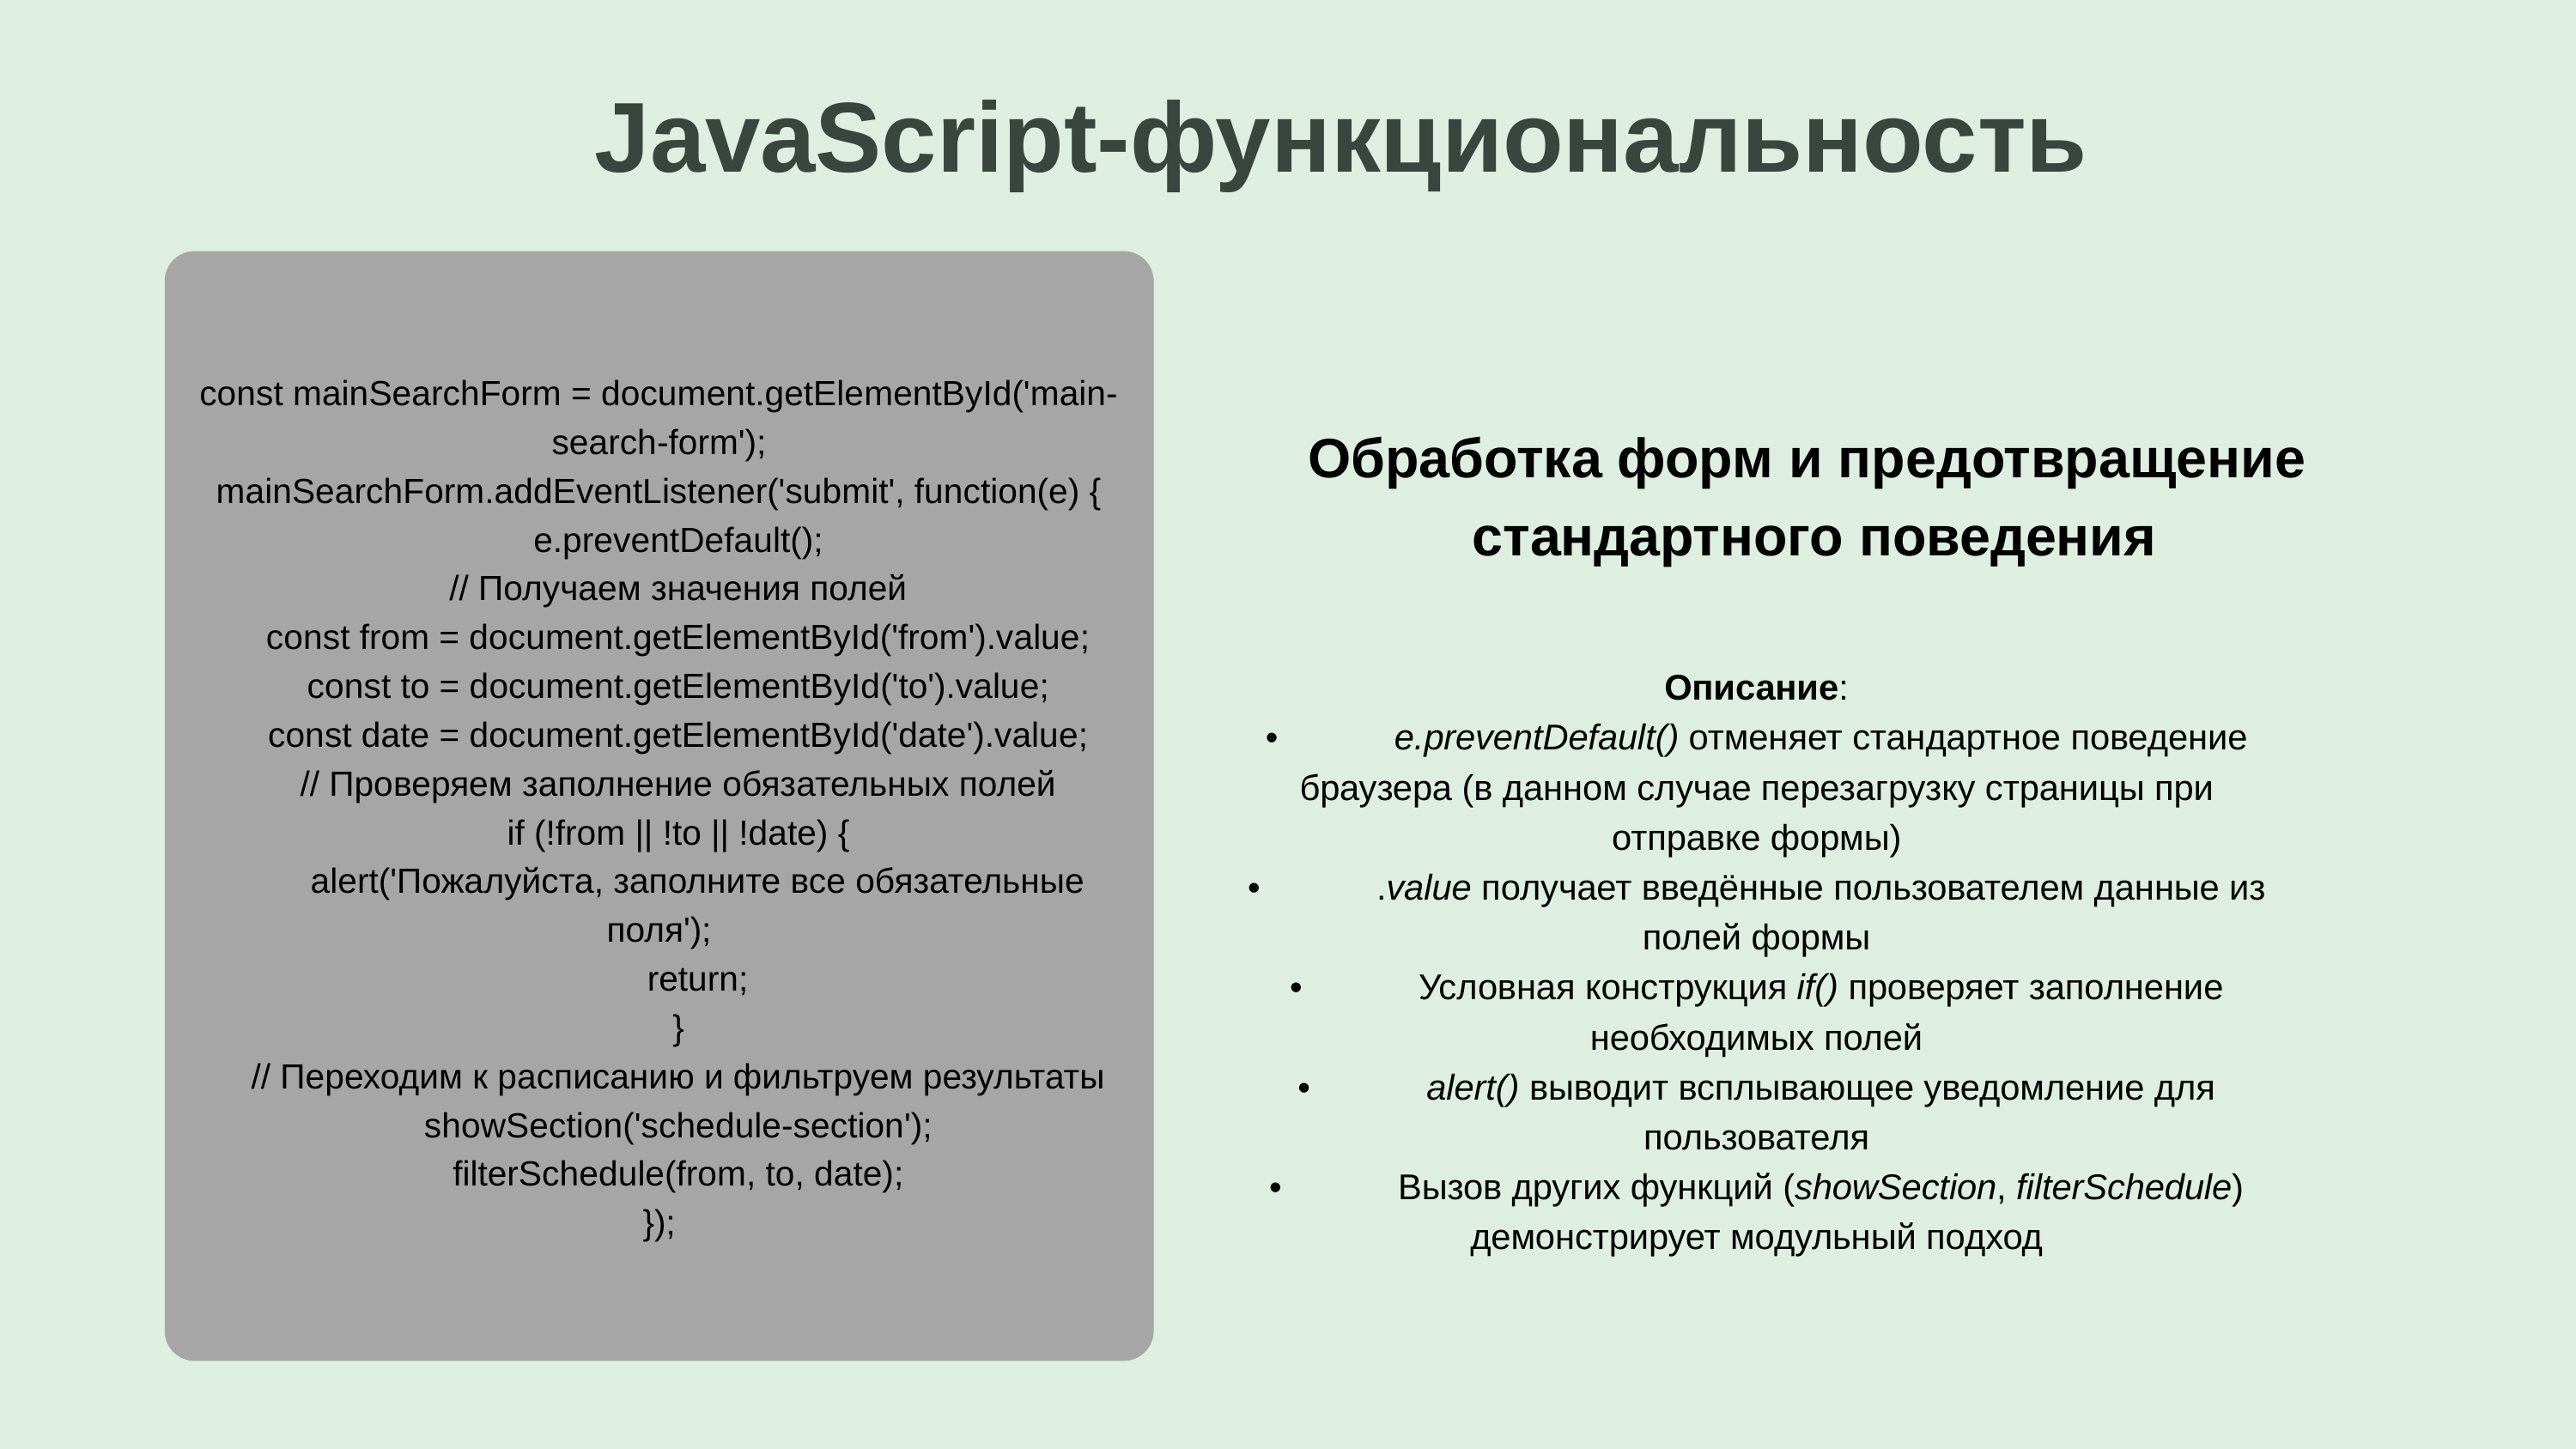

JavaScript-функциональность

const mainSearchForm = document.getElementById('main-search-form');
mainSearchForm.addEventListener('submit', function(e) {
    e.preventDefault();
    // Получаем значения полей
    const from = document.getElementById('from').value;
    const to = document.getElementById('to').value;
    const date = document.getElementById('date').value;
    // Проверяем заполнение обязательных полей
    if (!from || !to || !date) {
        alert('Пожалуйста, заполните все обязательные поля');
        return;
    }
    // Переходим к расписанию и фильтруем результаты
    showSection('schedule-section');
    filterSchedule(from, to, date);
});

Обработка форм и предотвращение
стандартного поведения
Описание:
•	e.preventDefault() отменяет стандартное поведение браузера (в данном случае перезагрузку страницы при отправке формы)
•	.value получает введённые пользователем данные из полей формы
•	Условная конструкция if() проверяет заполнение необходимых полей
•	alert() выводит всплывающее уведомление для пользователя
•	Вызов других функций (showSection, filterSchedule) демонстрирует модульный подход